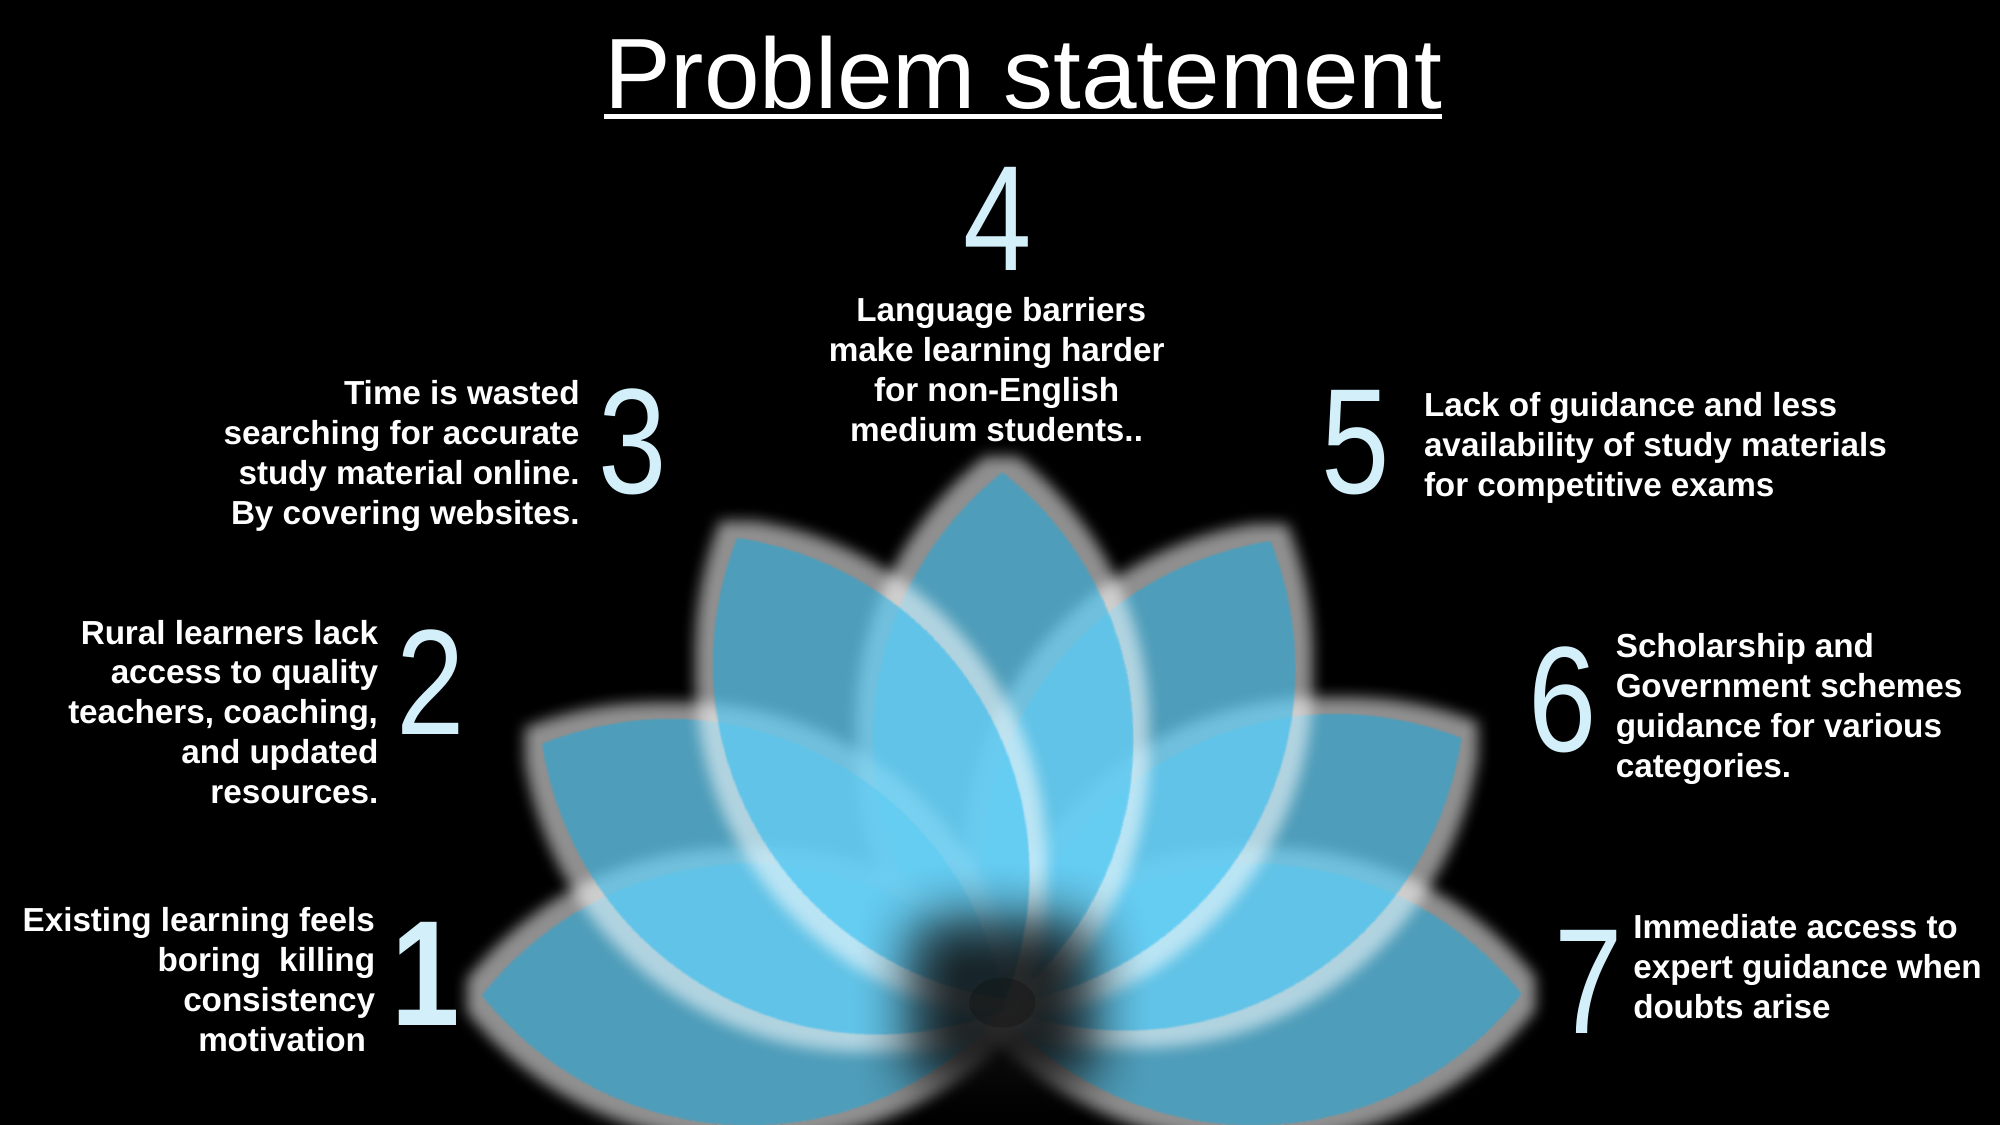

Problem statement
4
 Language barriers make learning harder for non-English medium students..
3
5
Time is wasted searching for accurate study material online. By covering websites.
Lack of guidance and less availability of study materials for competitive exams

2
6
Rural learners lack access to quality teachers, coaching, and updated resources.

Scholarship and Government schemes guidance for various categories.

1
7
Existing learning feels boring  killing consistency motivation
Immediate access to expert guidance when doubts arise